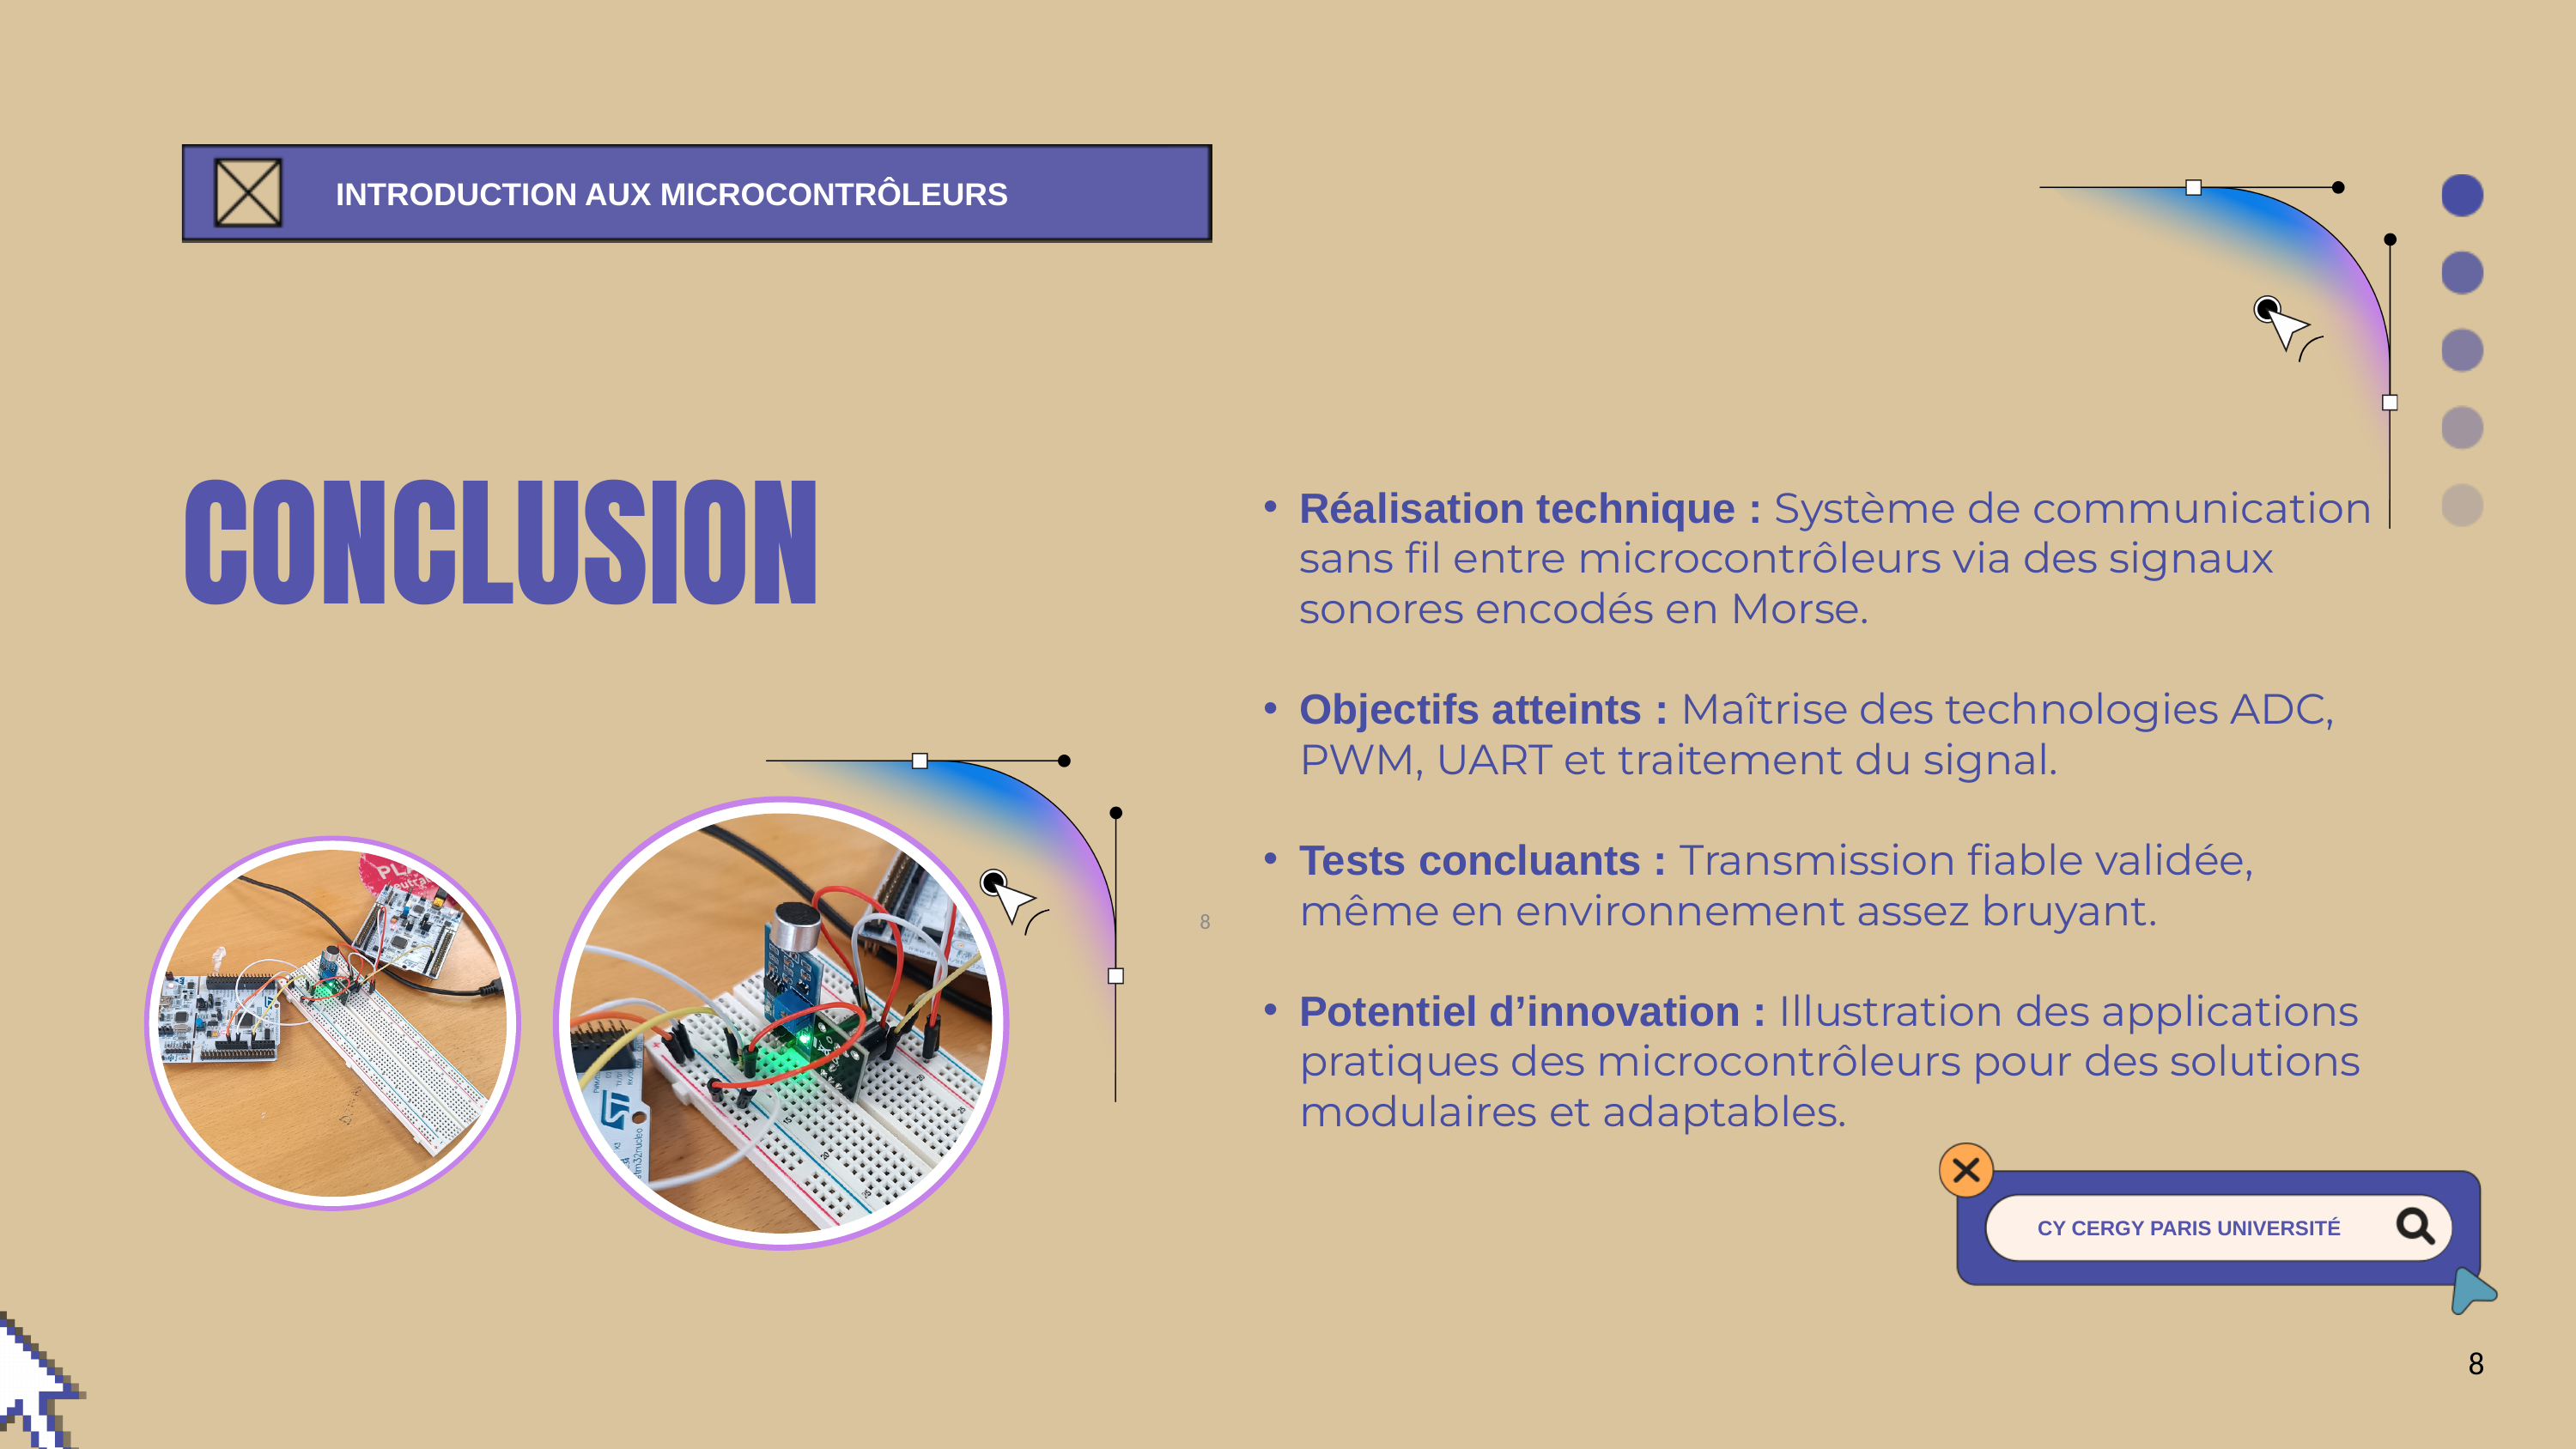

INTRODUCTION AUX MICROCONTRÔLEURS
Réalisation technique : Système de communication sans fil entre microcontrôleurs via des signaux sonores encodés en Morse.

Objectifs atteints : Maîtrise des technologies ADC, PWM, UART et traitement du signal.

Tests concluants : Transmission fiable validée, même en environnement assez bruyant.

Potentiel d’innovation : Illustration des applications pratiques des microcontrôleurs pour des solutions modulaires et adaptables.
CONCLUSION

8

CY CERGY PARIS UNIVERSITÉ

8